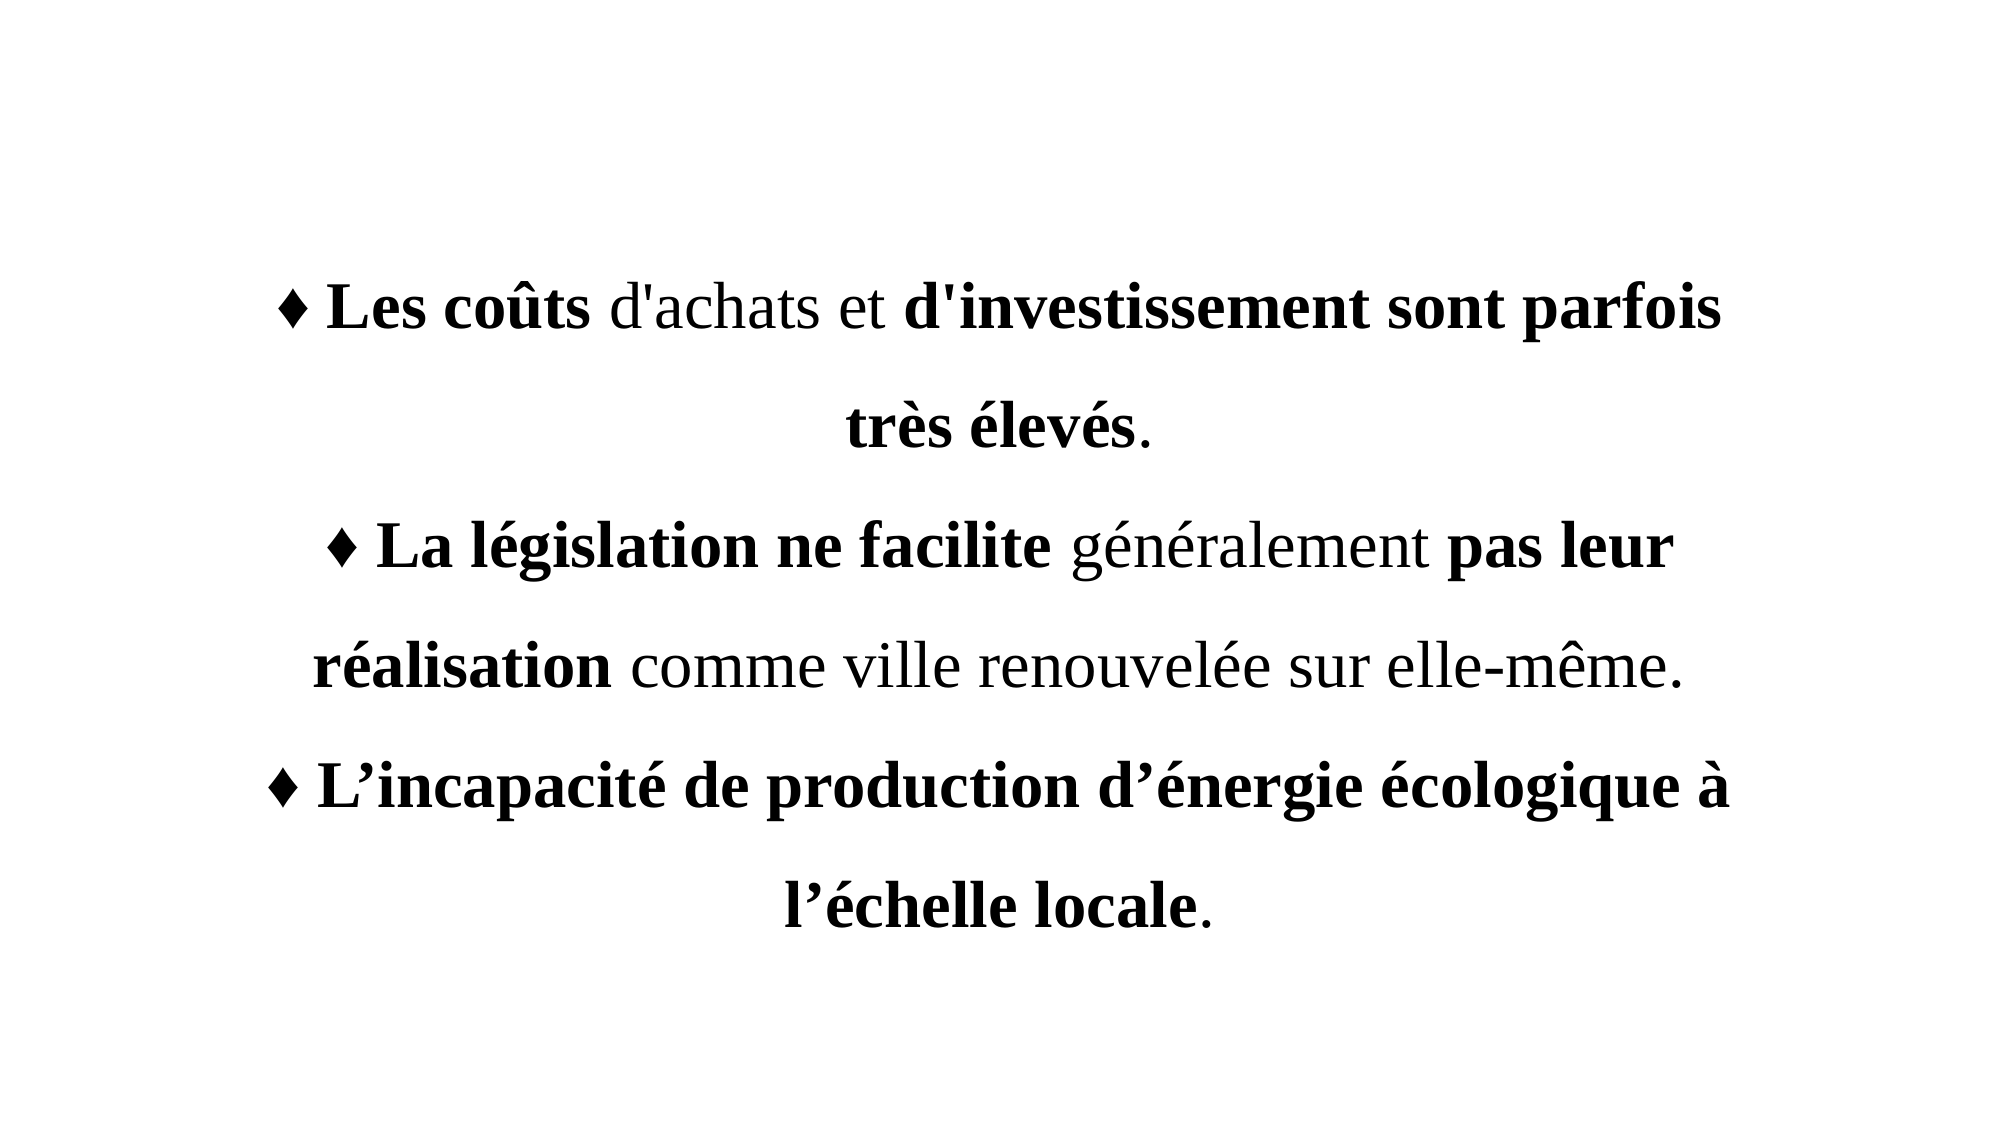

# ♦ Les coûts d'achats et d'investissement sont parfois très élevés. ♦ La législation ne facilite généralement pas leur réalisation comme ville renouvelée sur elle-même. ♦ L’incapacité de production d’énergie écologique à l’échelle locale.